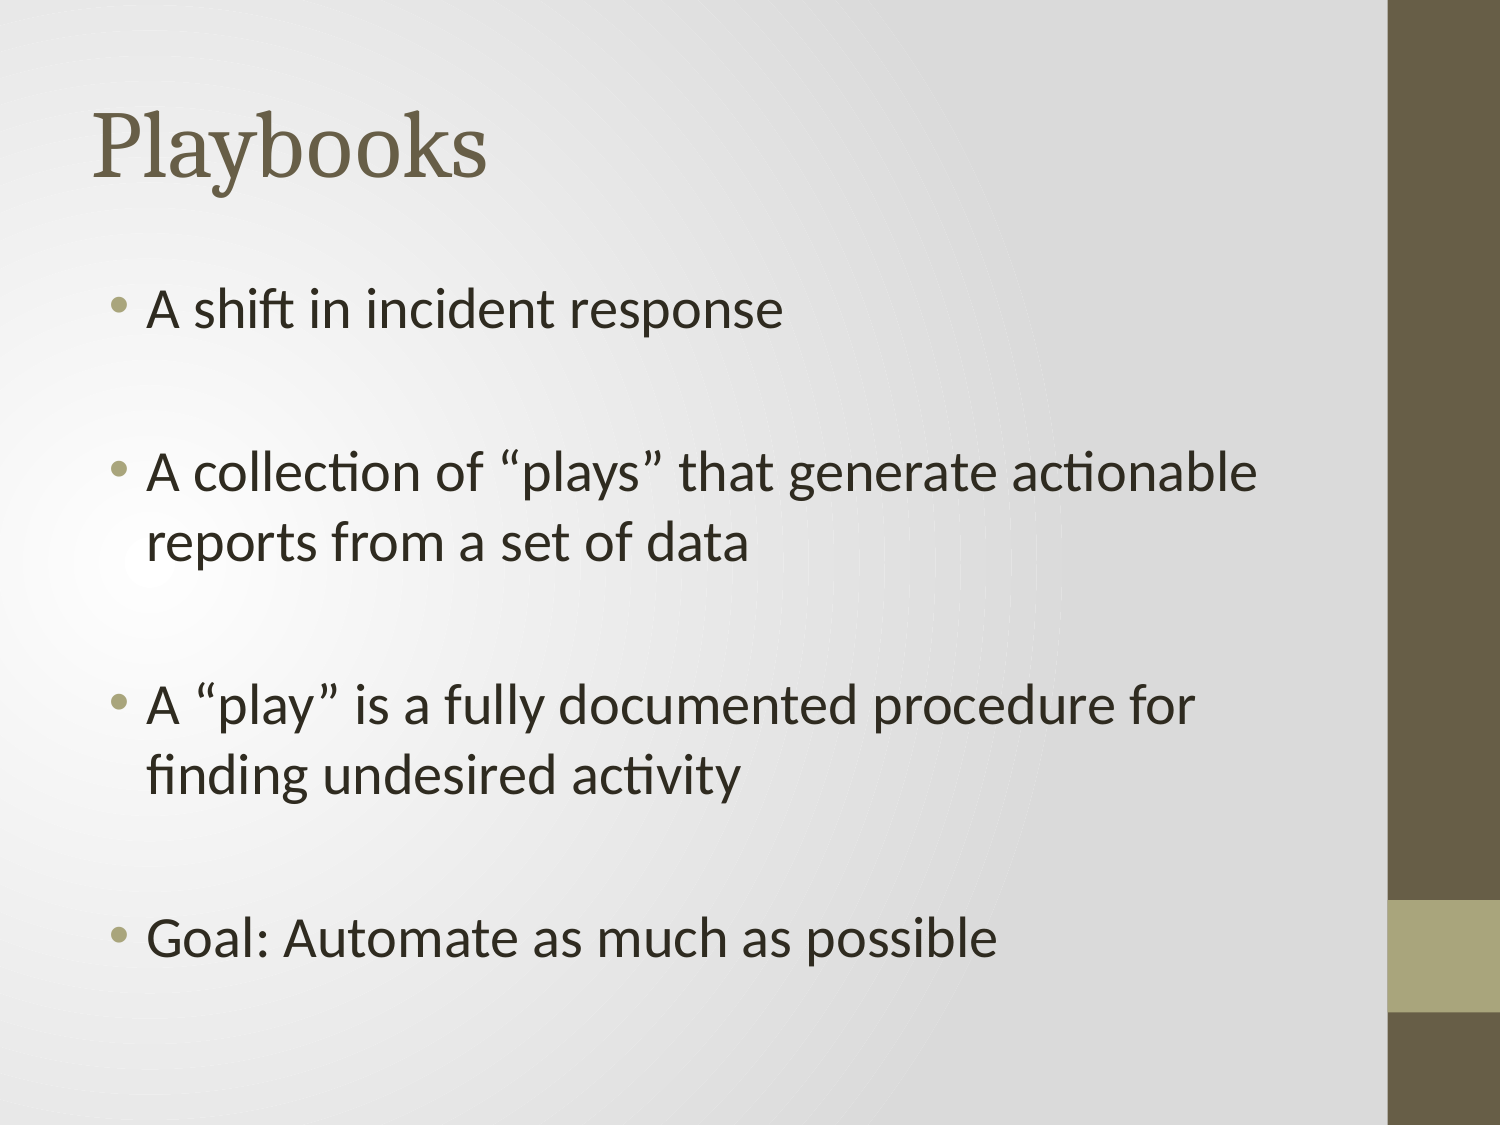

# Playbooks
A shift in incident response

A collection of “plays” that generate actionable reports from a set of data

A “play” is a fully documented procedure for finding undesired activity

Goal: Automate as much as possible